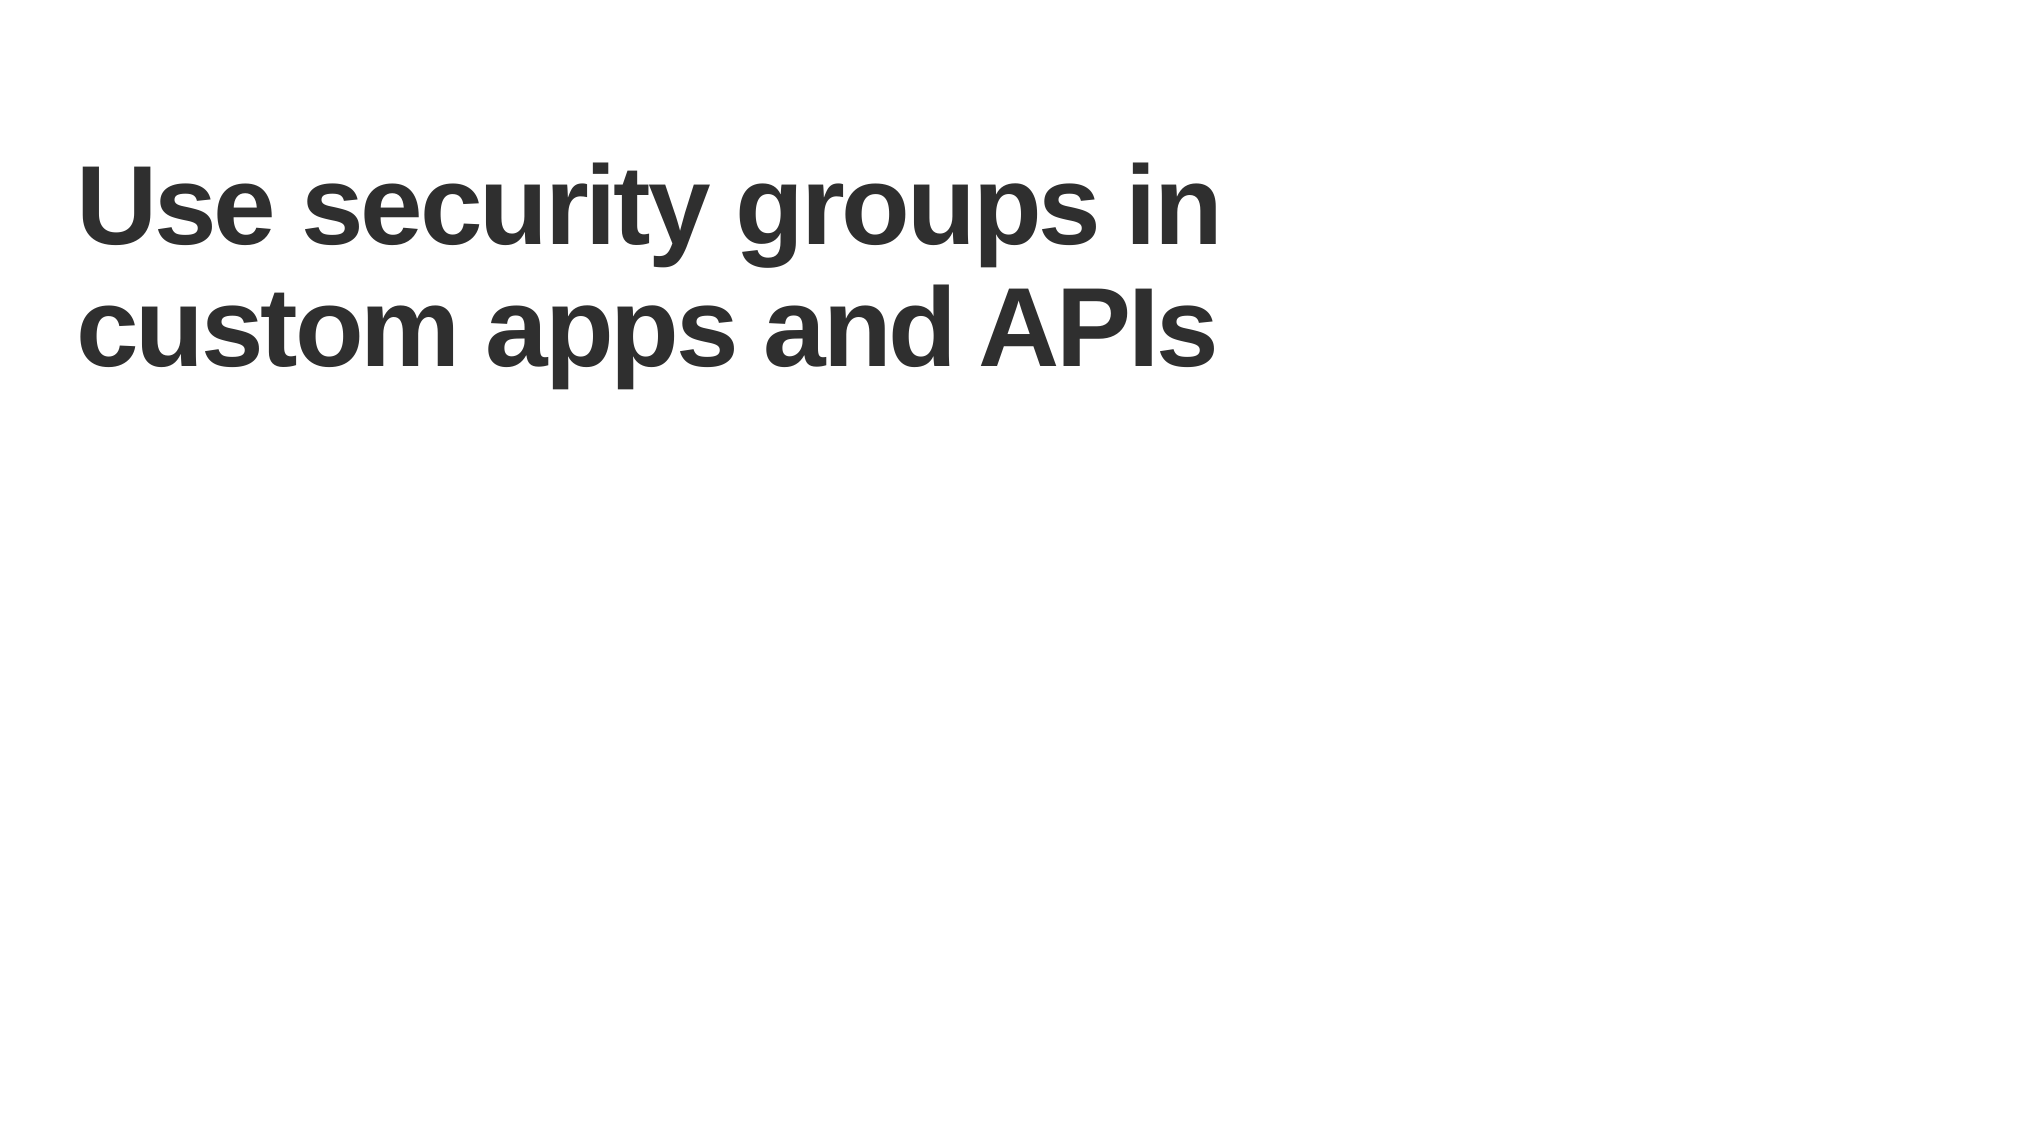

# Use security groups in custom apps and APIs